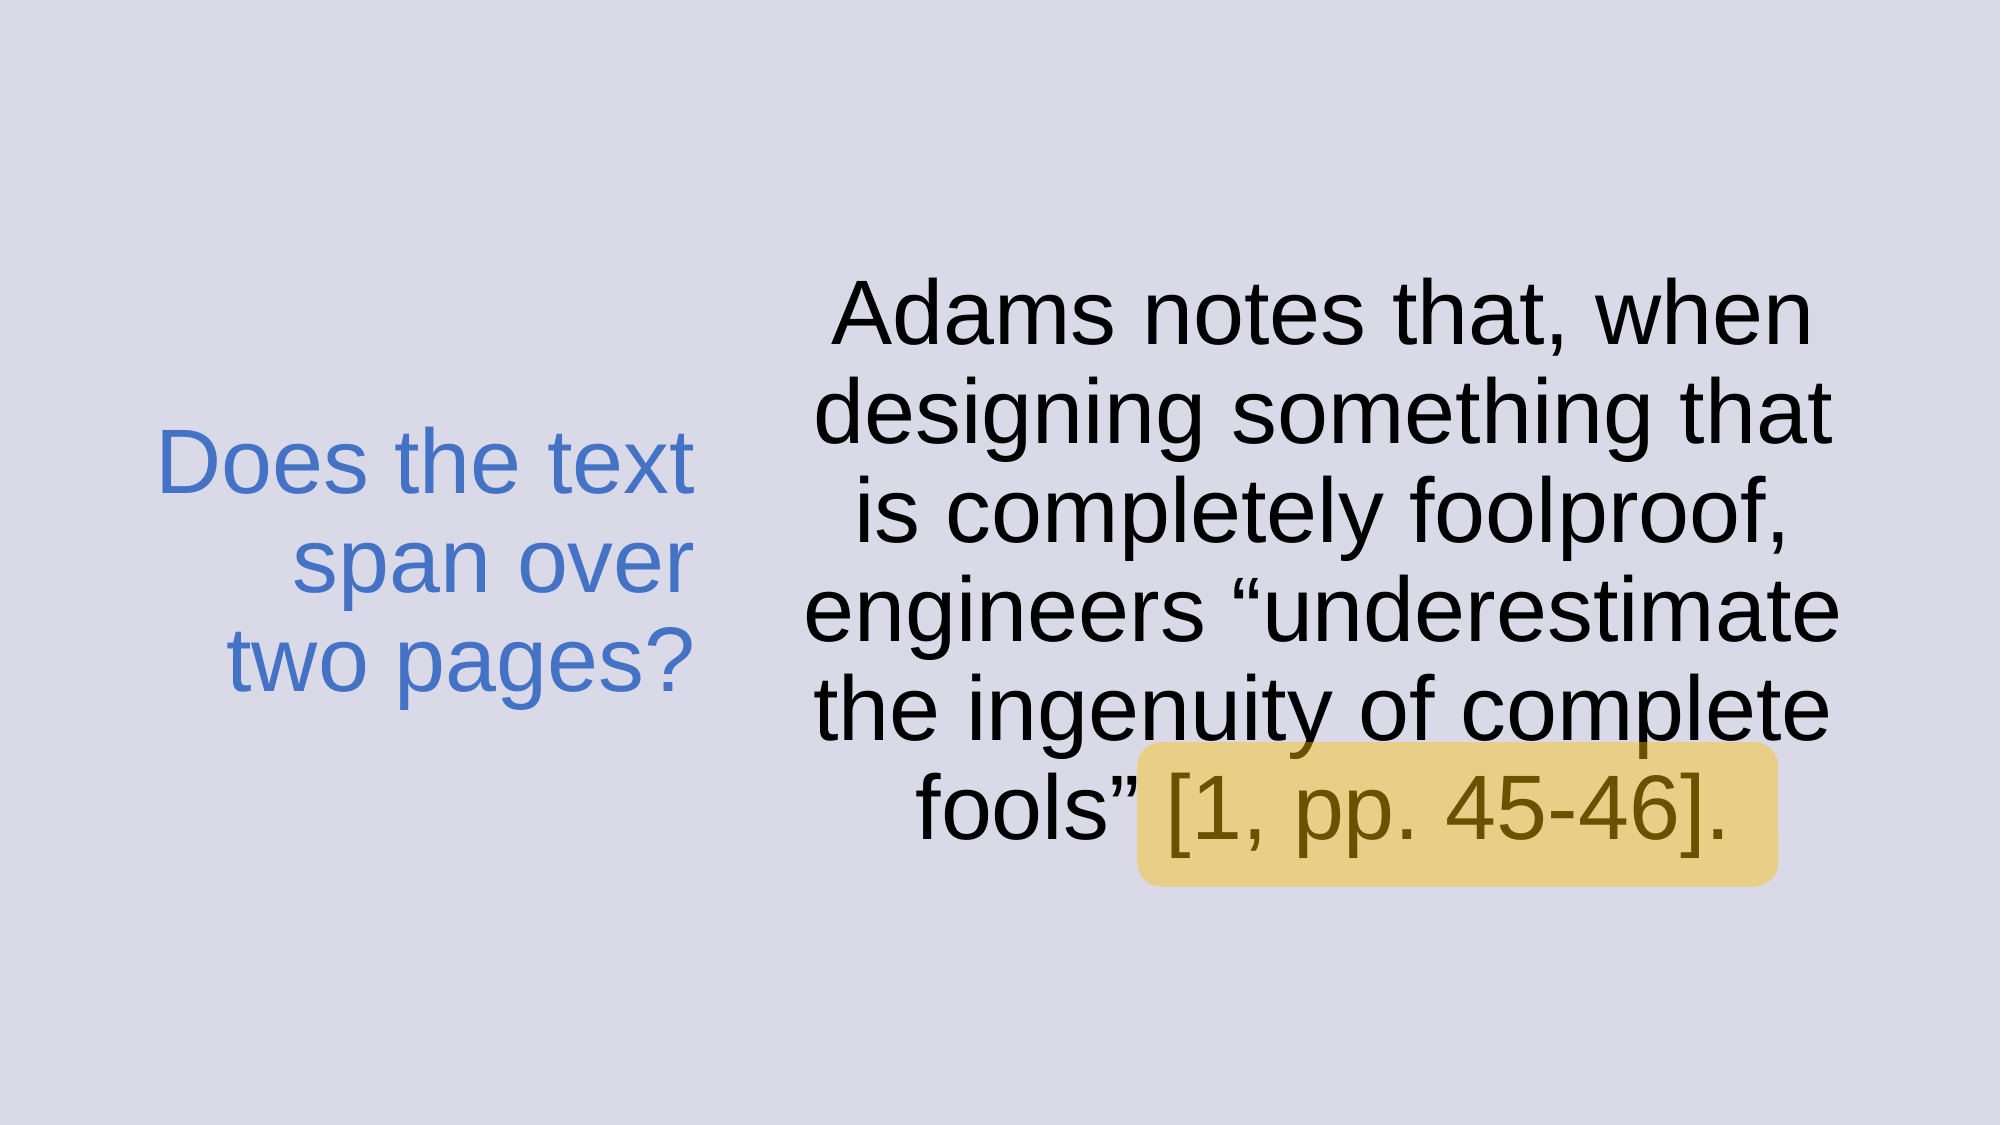

# Does the text span over two pages?
Adams notes that, when designing something that is completely foolproof, engineers “underestimate the ingenuity of complete fools” [1, pp. 45-46].